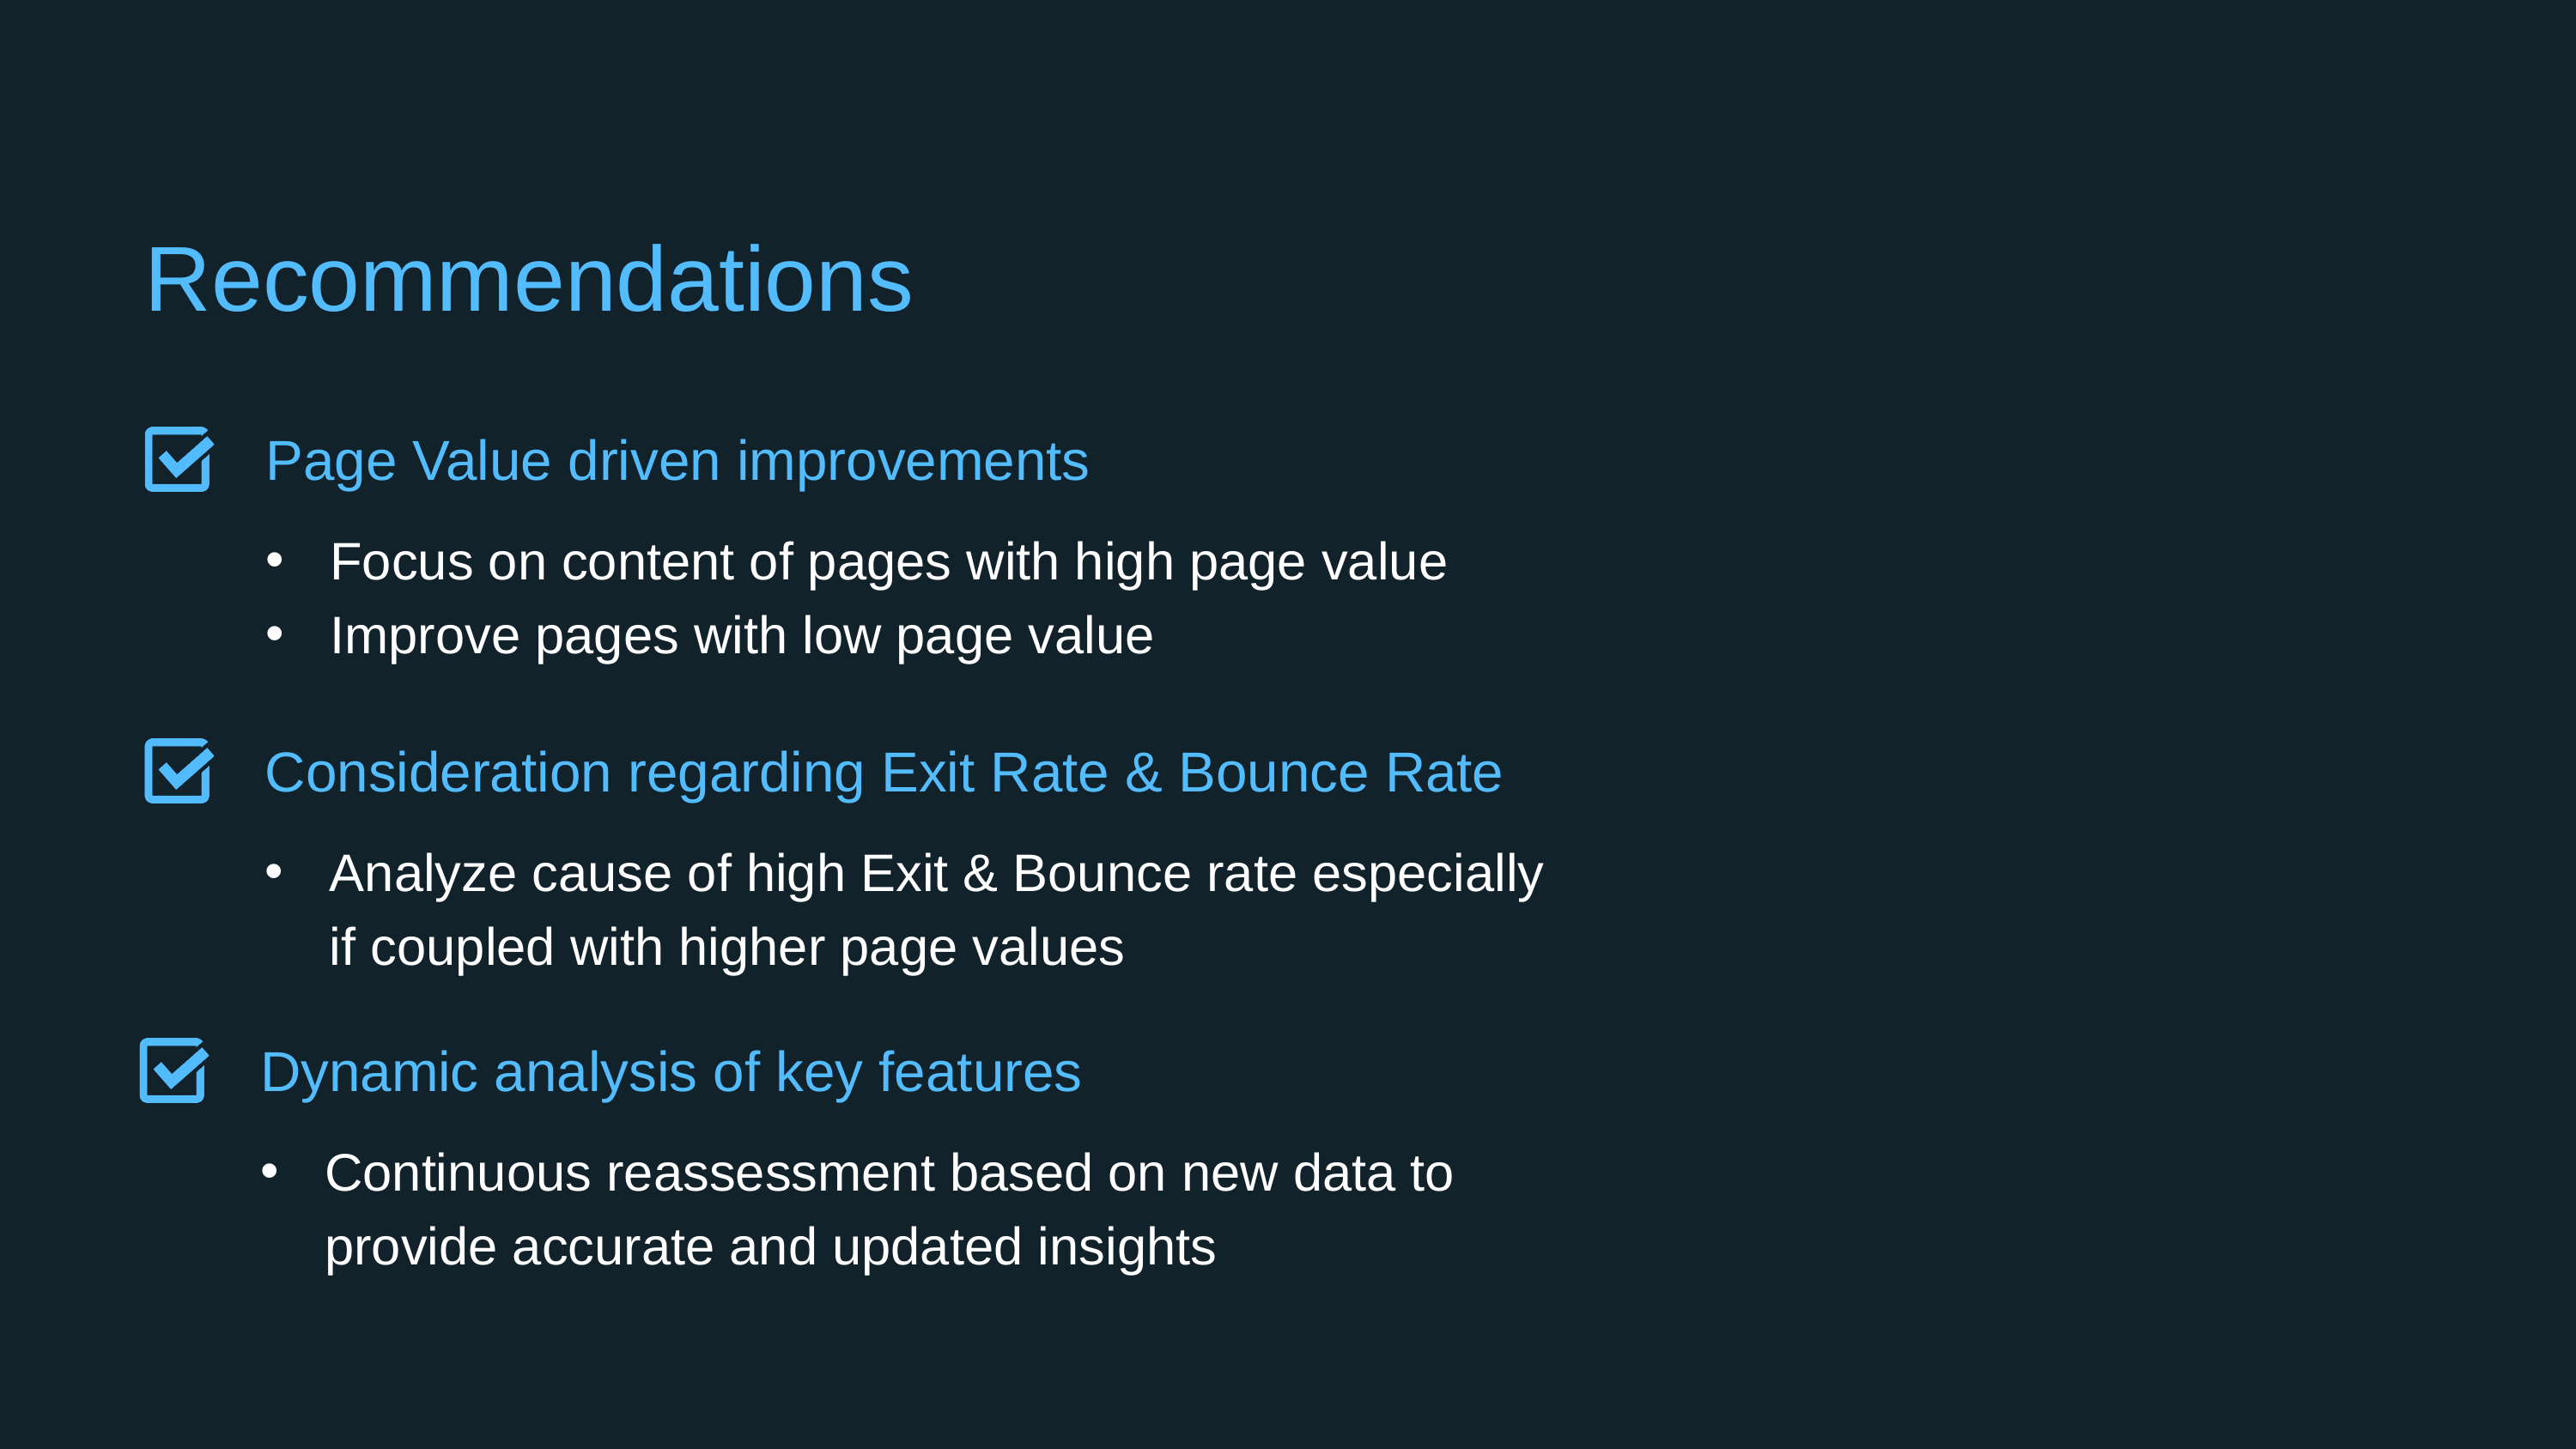

Recommendations
Page Value driven improvements

Focus on content of pages with high page value
Improve pages with low page value
Consideration regarding Exit Rate & Bounce Rate

Analyze cause of high Exit & Bounce rate especially if coupled with higher page values

Dynamic analysis of key features

Continuous reassessment based on new data to provide accurate and updated insights